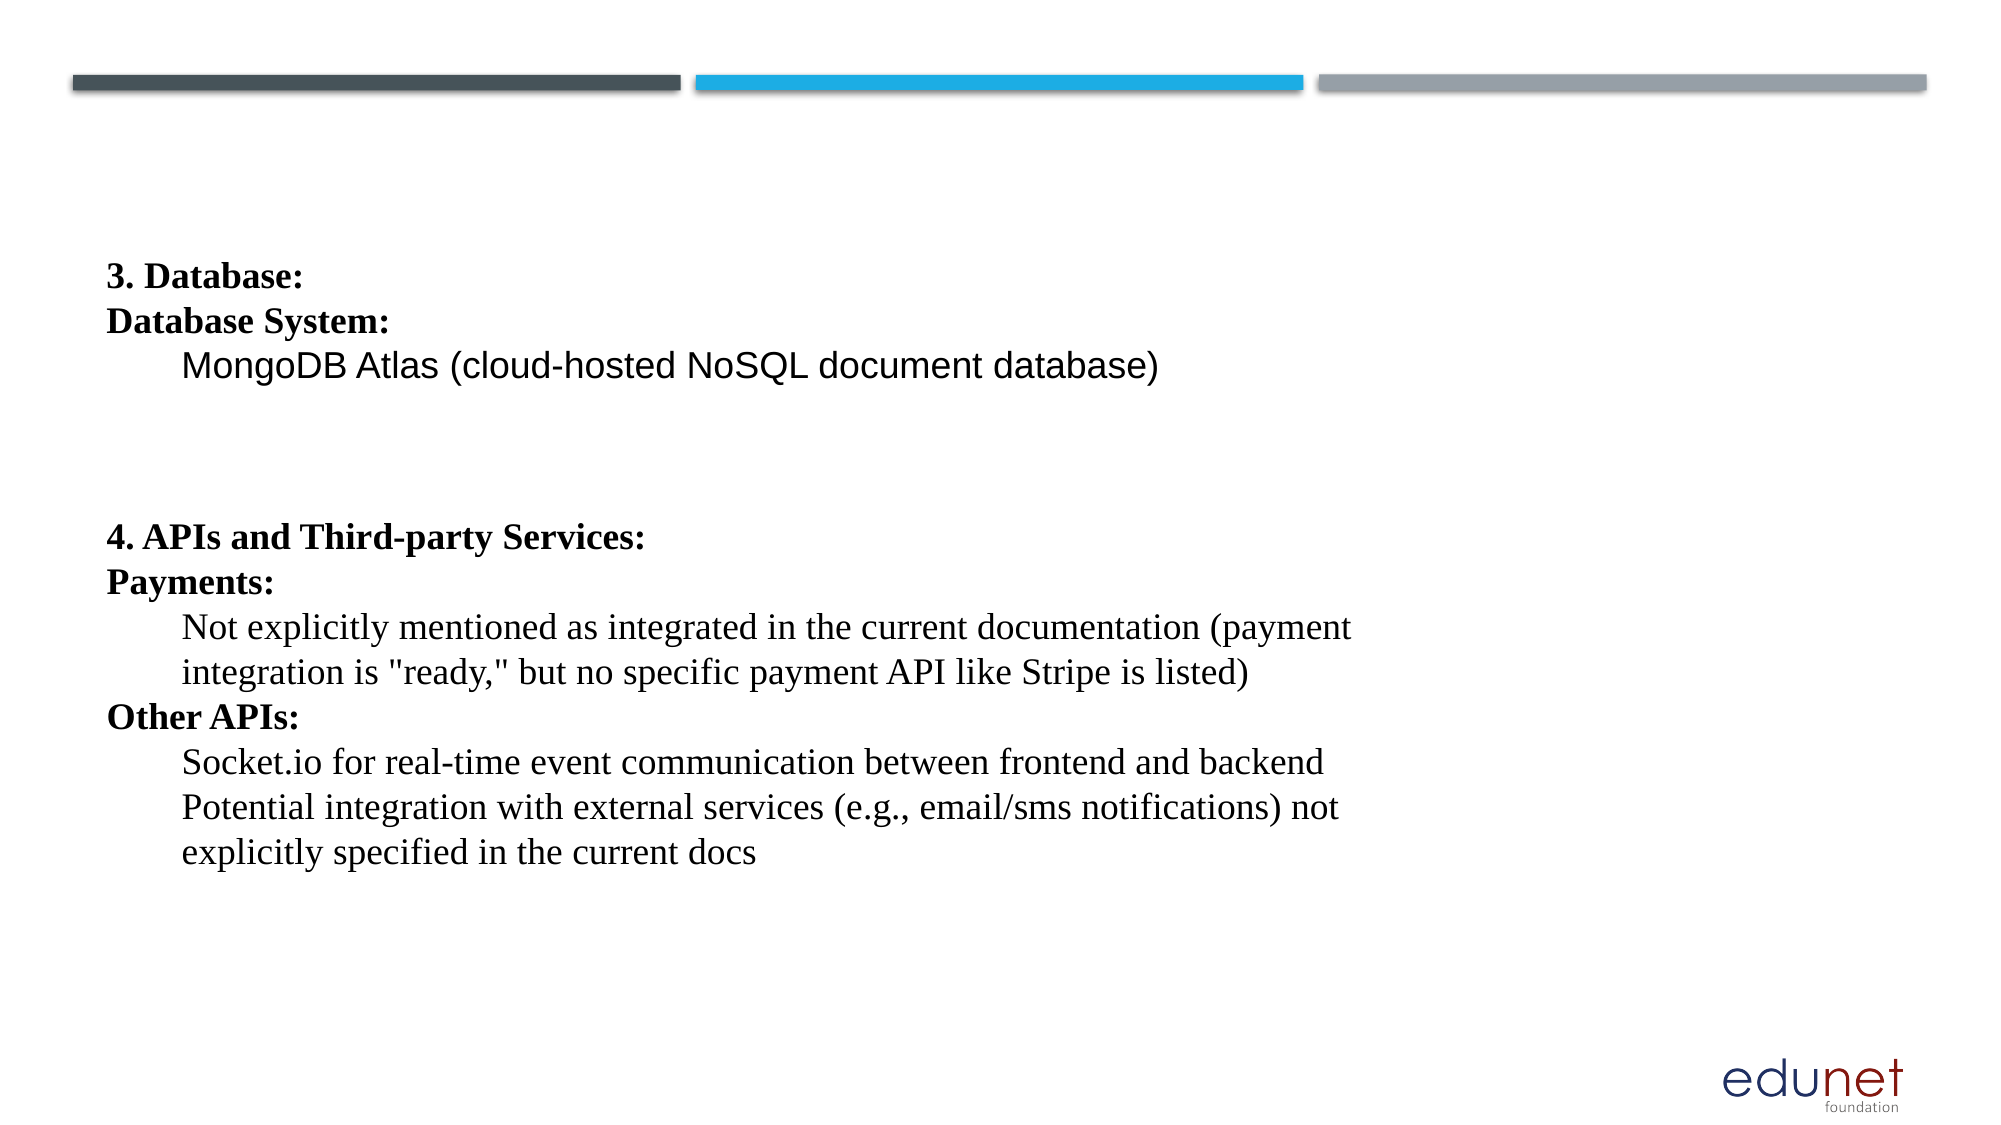

3. Database:
Database System:
MongoDB Atlas (cloud-hosted NoSQL document database)
4. APIs and Third-party Services:
Payments:
Not explicitly mentioned as integrated in the current documentation (payment integration is "ready," but no specific payment API like Stripe is listed)
Other APIs:
Socket.io for real-time event communication between frontend and backend
Potential integration with external services (e.g., email/sms notifications) not explicitly specified in the current docs